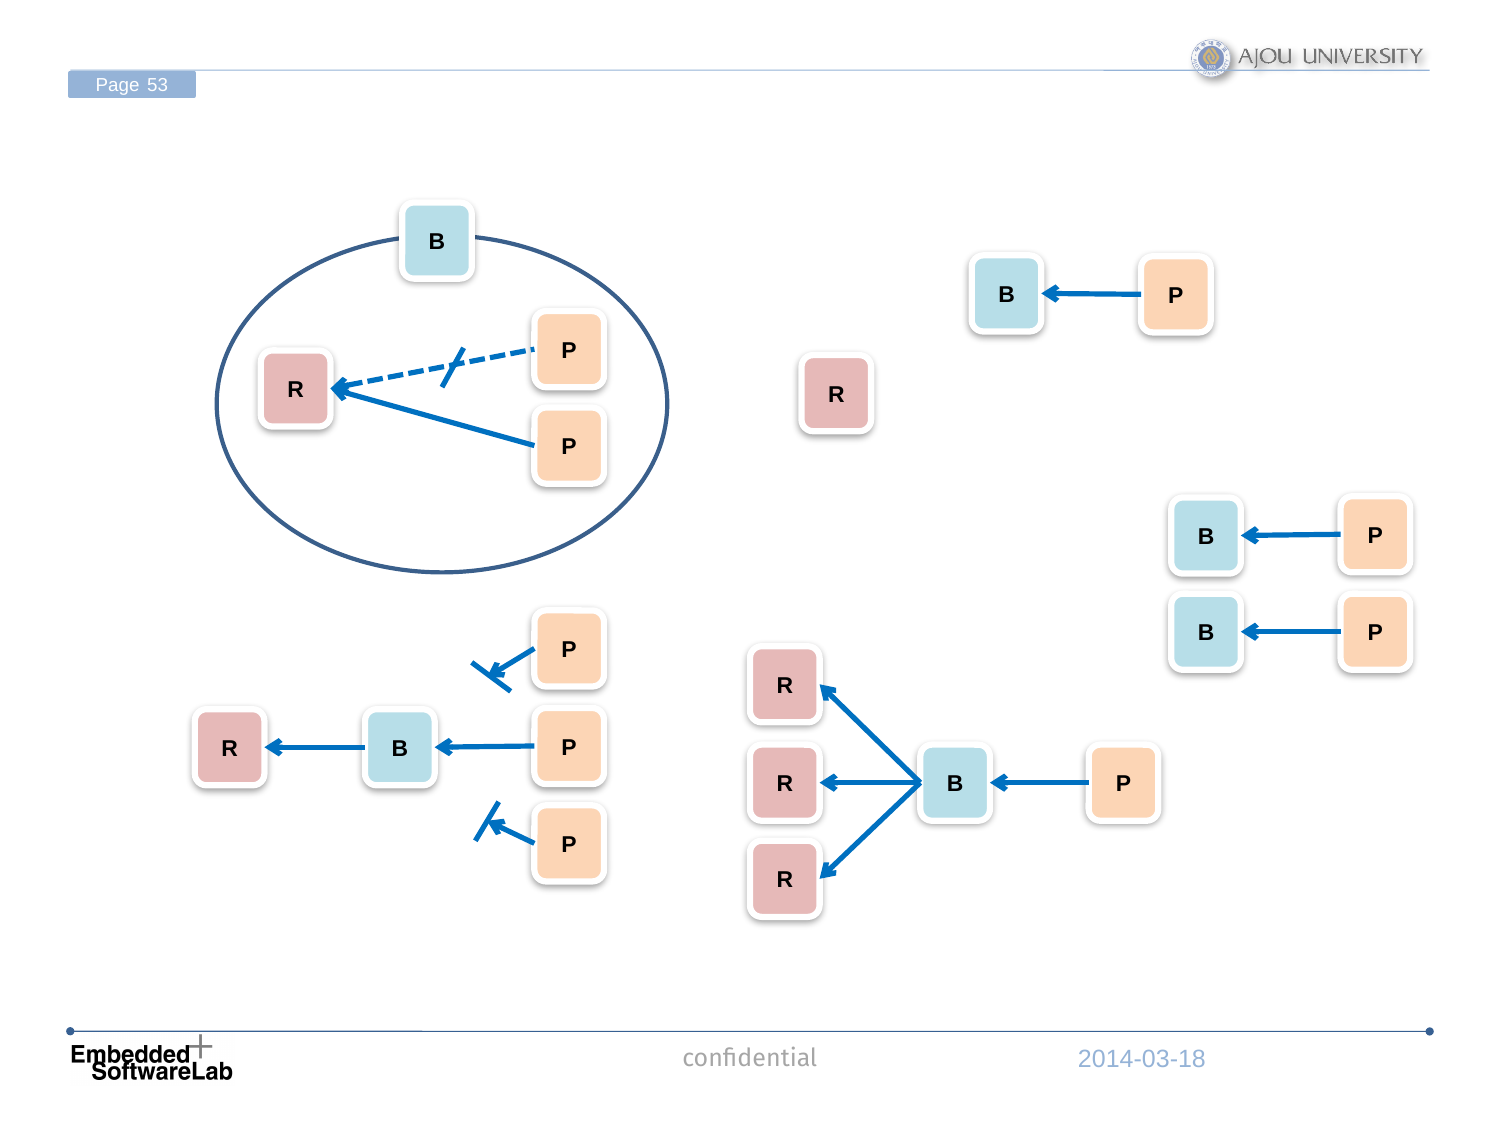

#
B

P
R
P
B
P
R
P
B
B
P
P
R
P
R
B
B
R
P
P
R